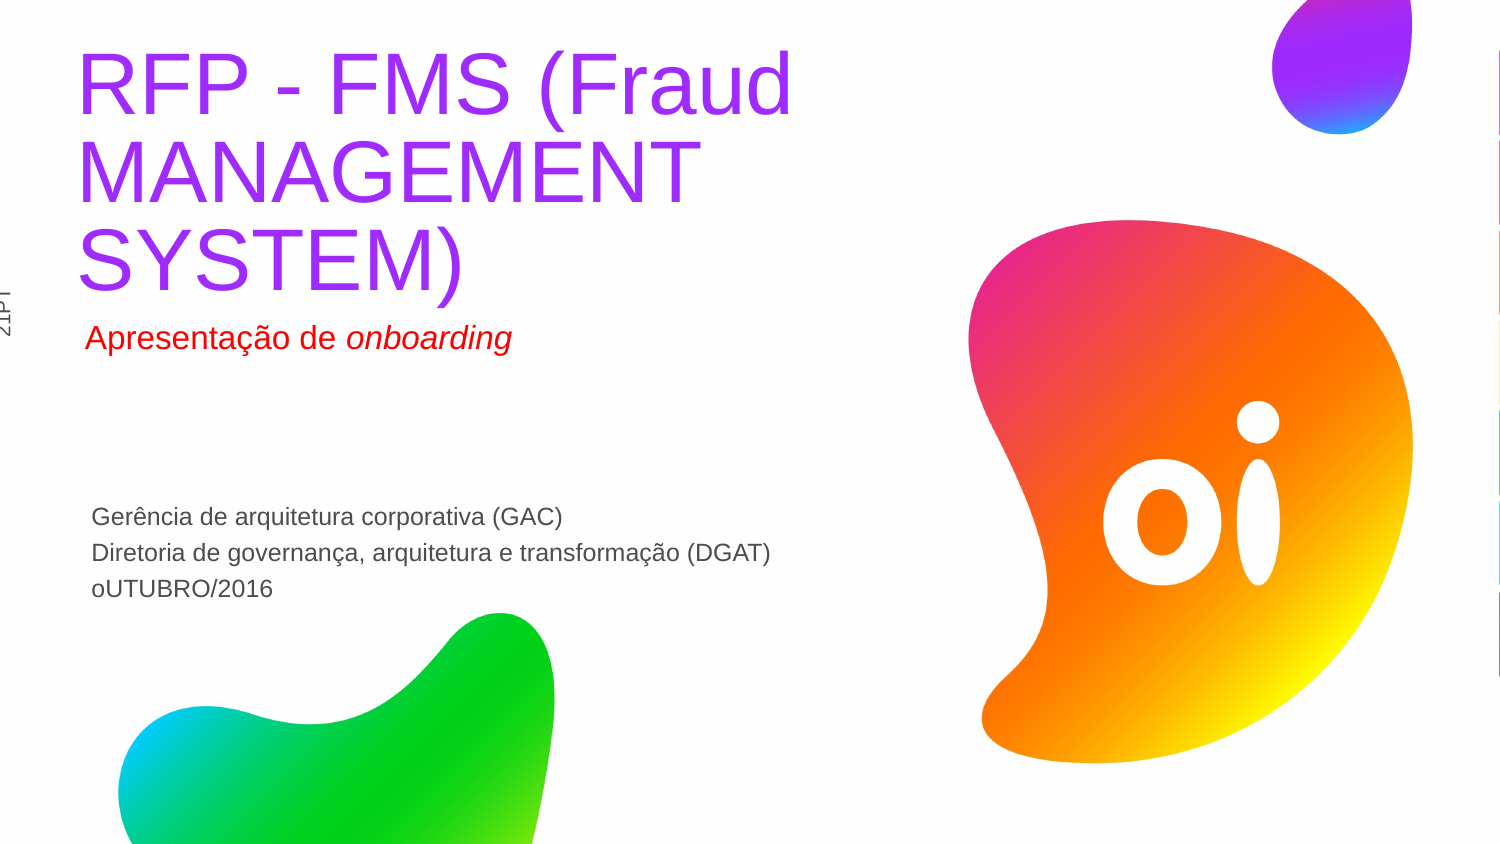

# RFP - FMS (Fraud MANAGEMENT SYSTEM)
Apresentação de onboarding
Gerência de arquitetura corporativa (GAC)
Diretoria de governança, arquitetura e transformação (DGAT)
oUTUBRO/2016